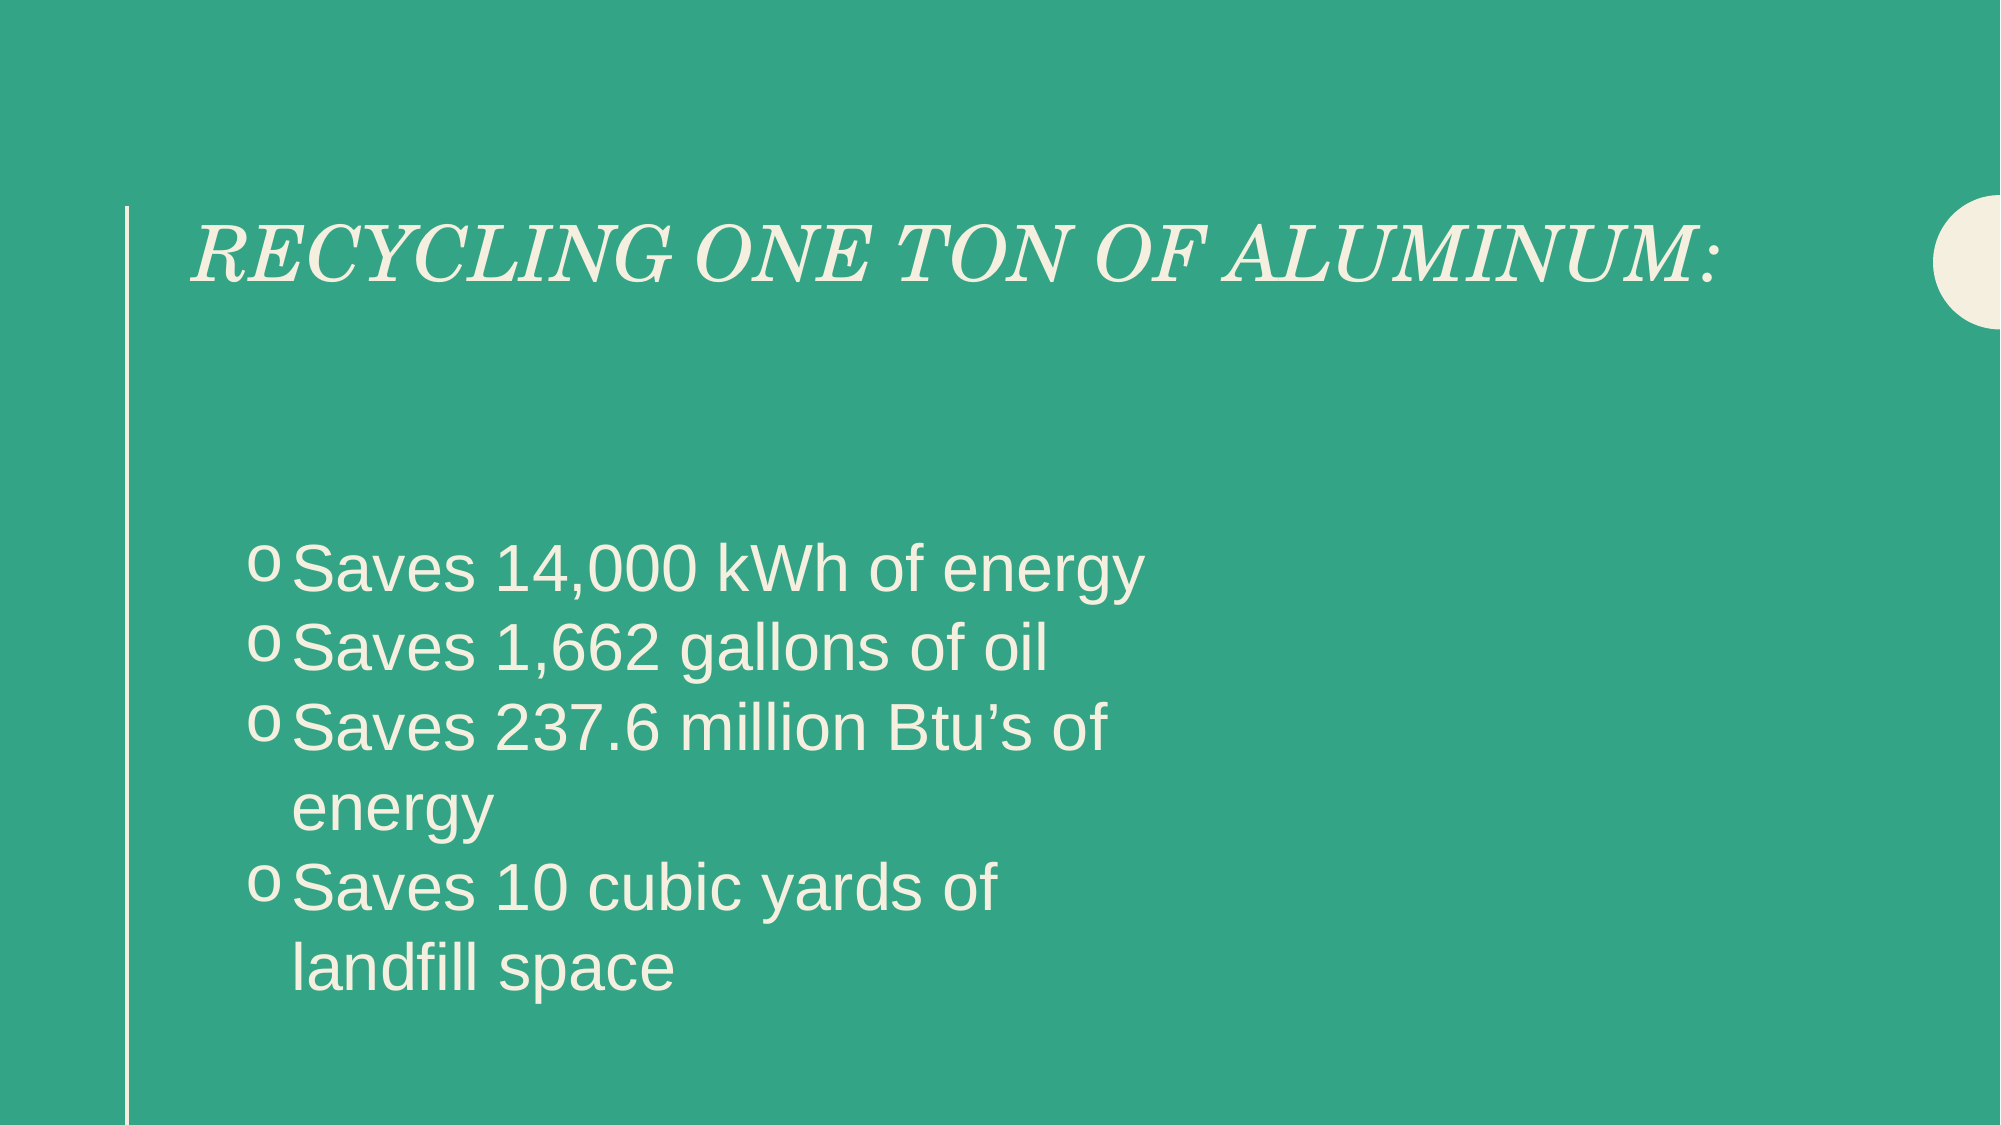

# Recycling one ton of aluminum:
Saves 14,000 kWh of energy
Saves 1,662 gallons of oil
Saves 237.6 million Btu’s of energy
Saves 10 cubic yards of landfill space